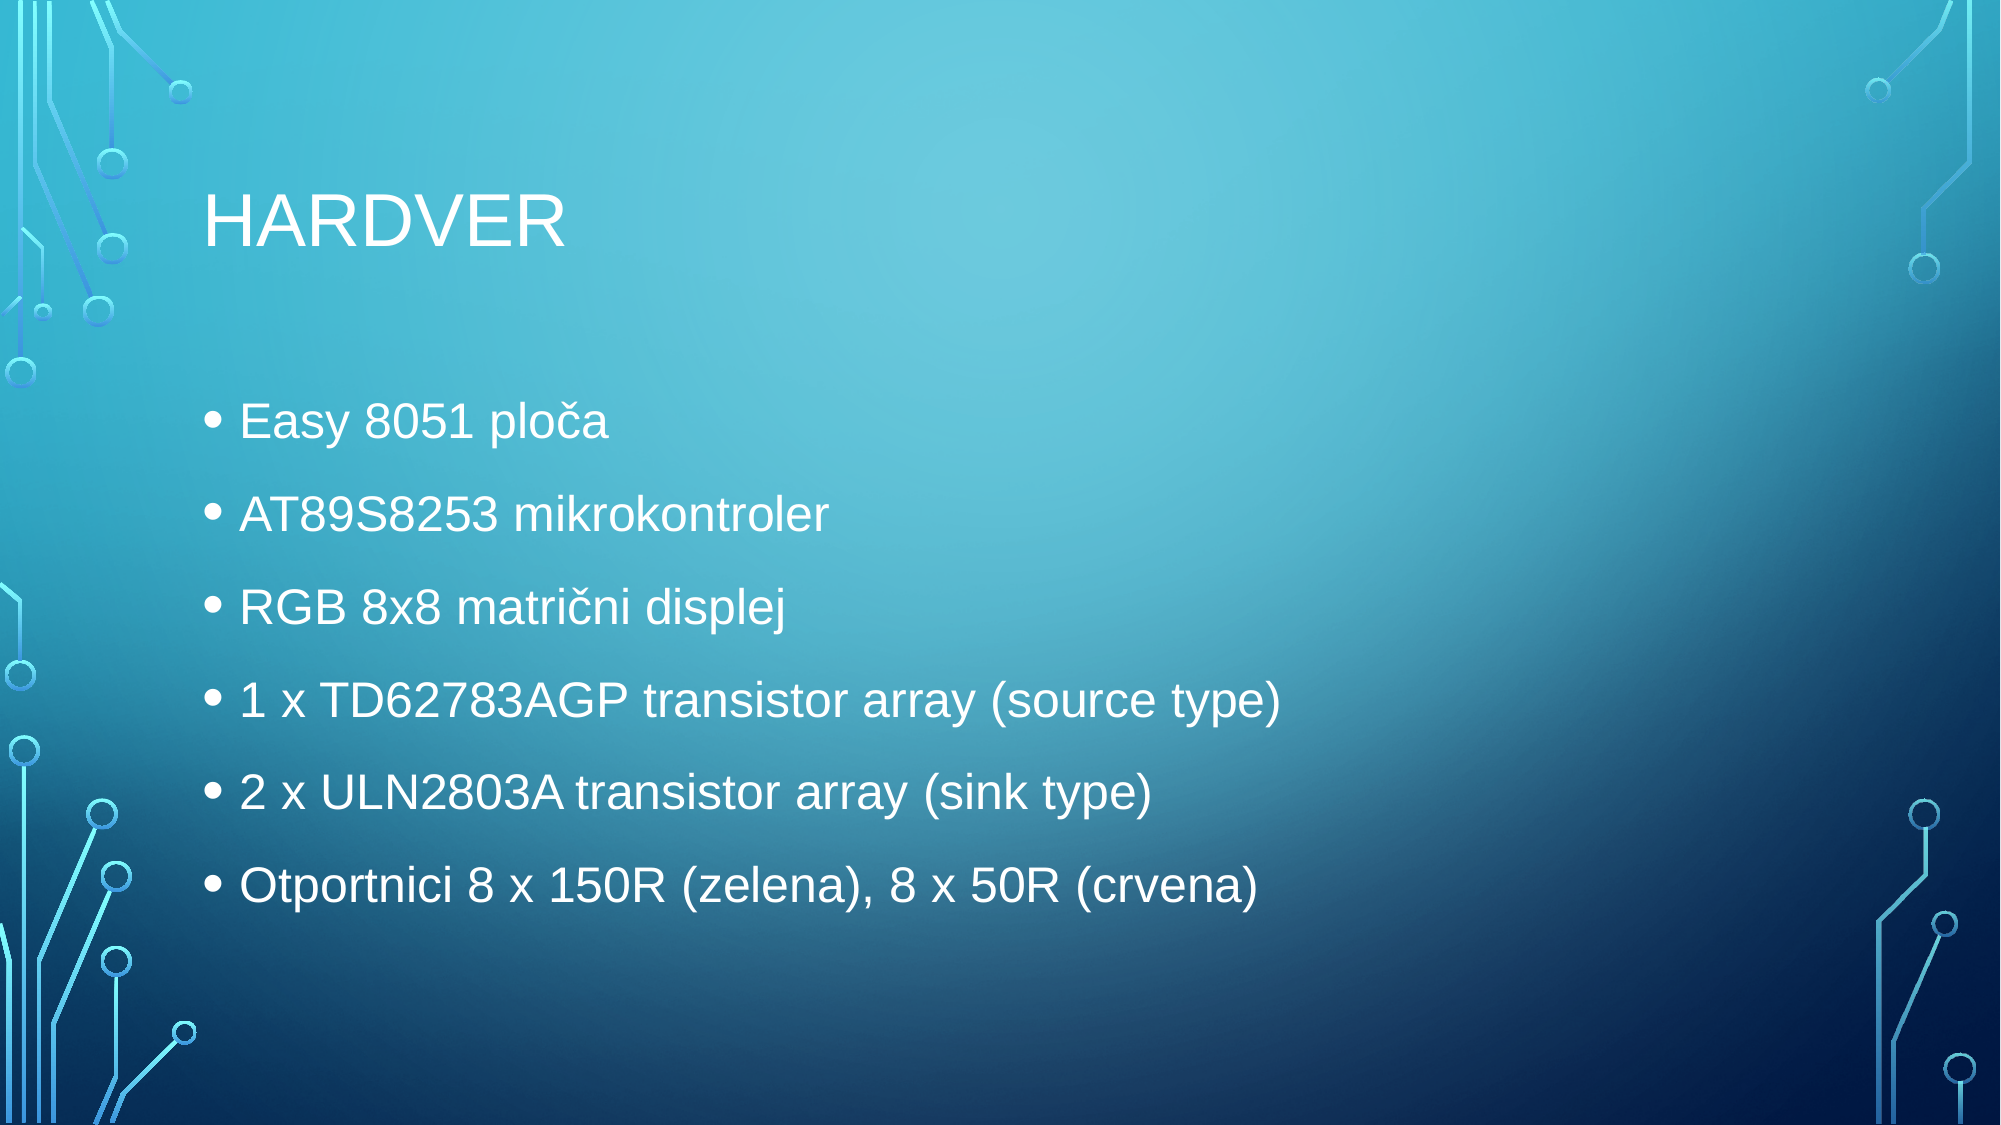

# HARDVER
Easy 8051 ploča
AT89S8253 mikrokontroler
RGB 8x8 matrični displej
1 x TD62783AGP transistor array (source type)
2 x ULN2803A transistor array (sink type)
Otportnici 8 x 150R (zelena), 8 x 50R (crvena)